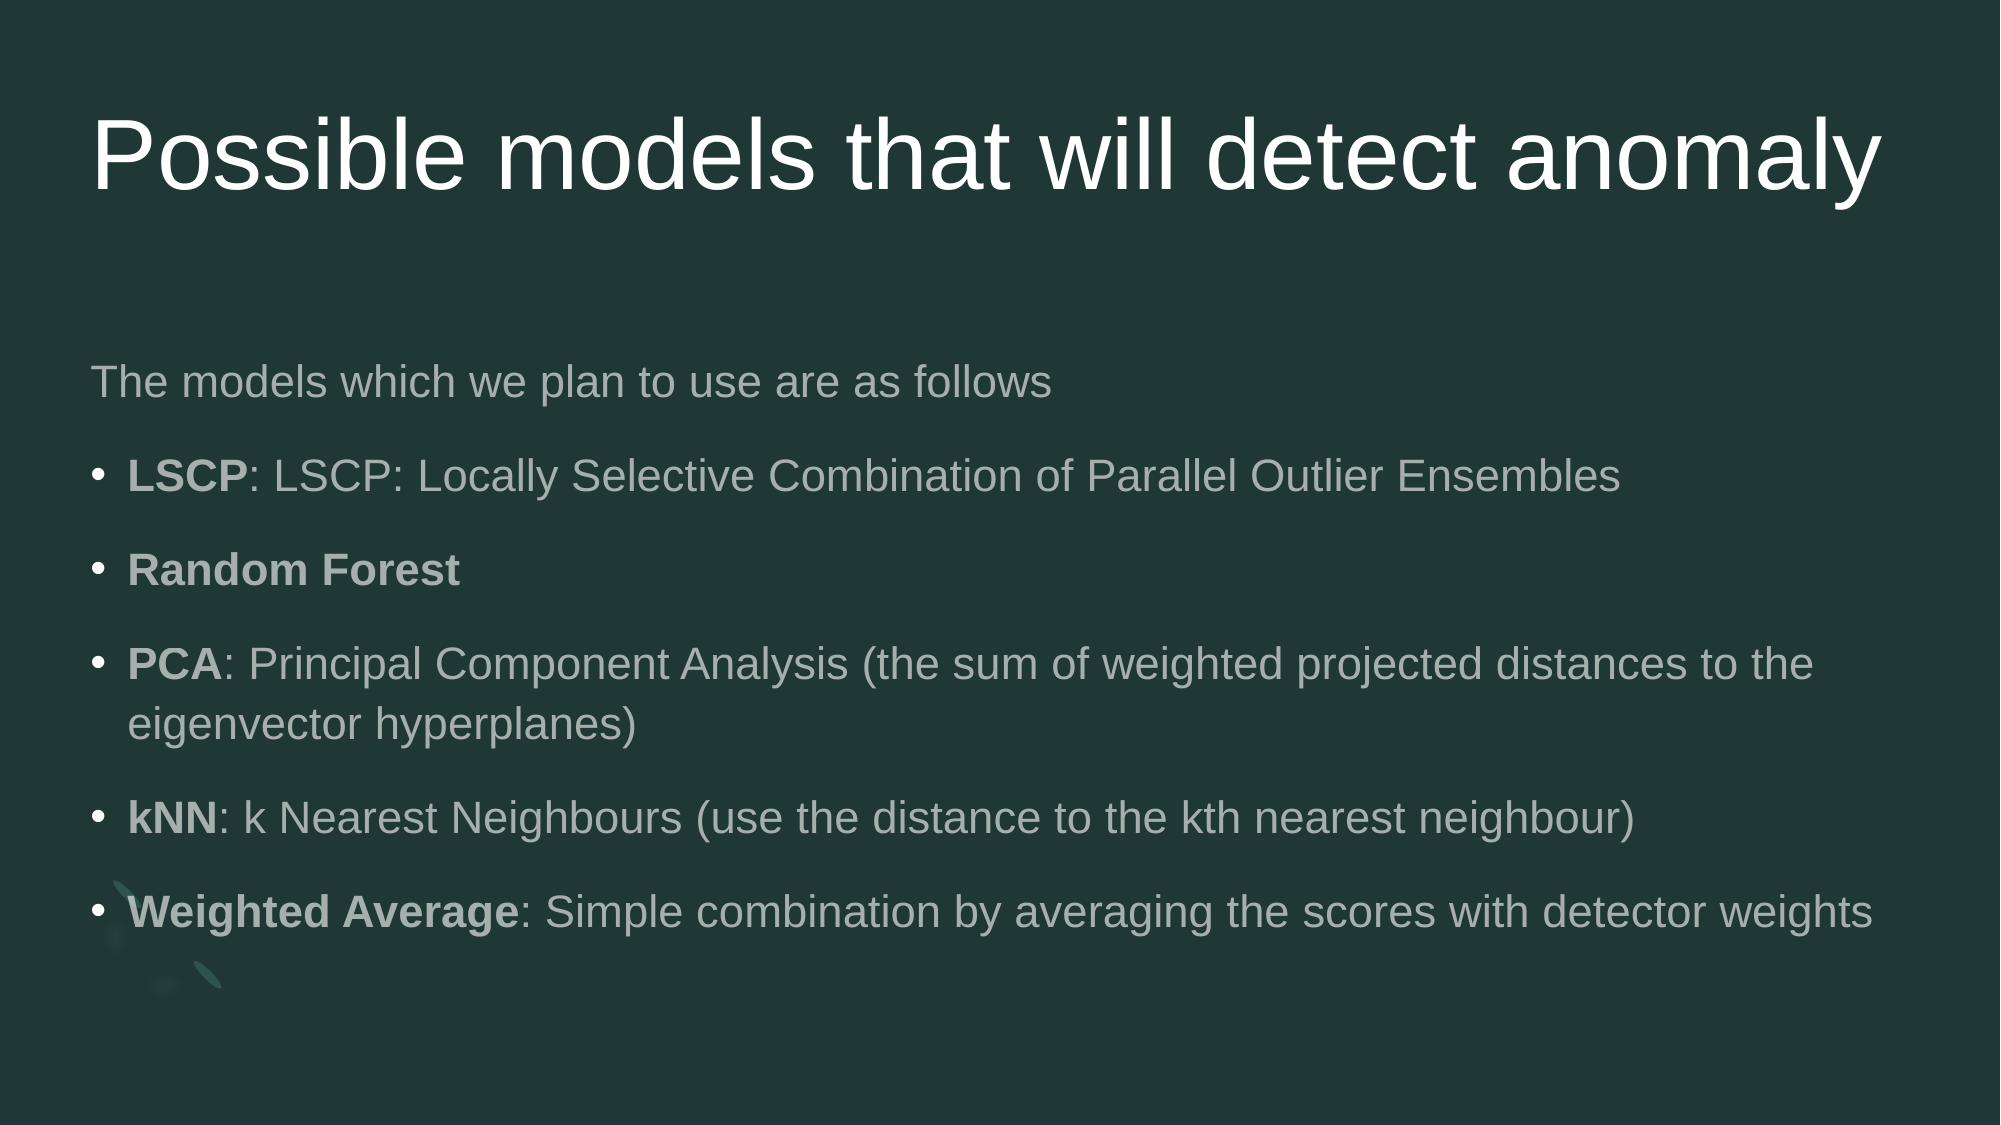

# Possible models that will detect anomaly
The models which we plan to use are as follows
LSCP: LSCP: Locally Selective Combination of Parallel Outlier Ensembles
Random Forest
PCA: Principal Component Analysis (the sum of weighted projected distances to the eigenvector hyperplanes)
kNN: k Nearest Neighbours (use the distance to the kth nearest neighbour)
Weighted Average: Simple combination by averaging the scores with detector weights